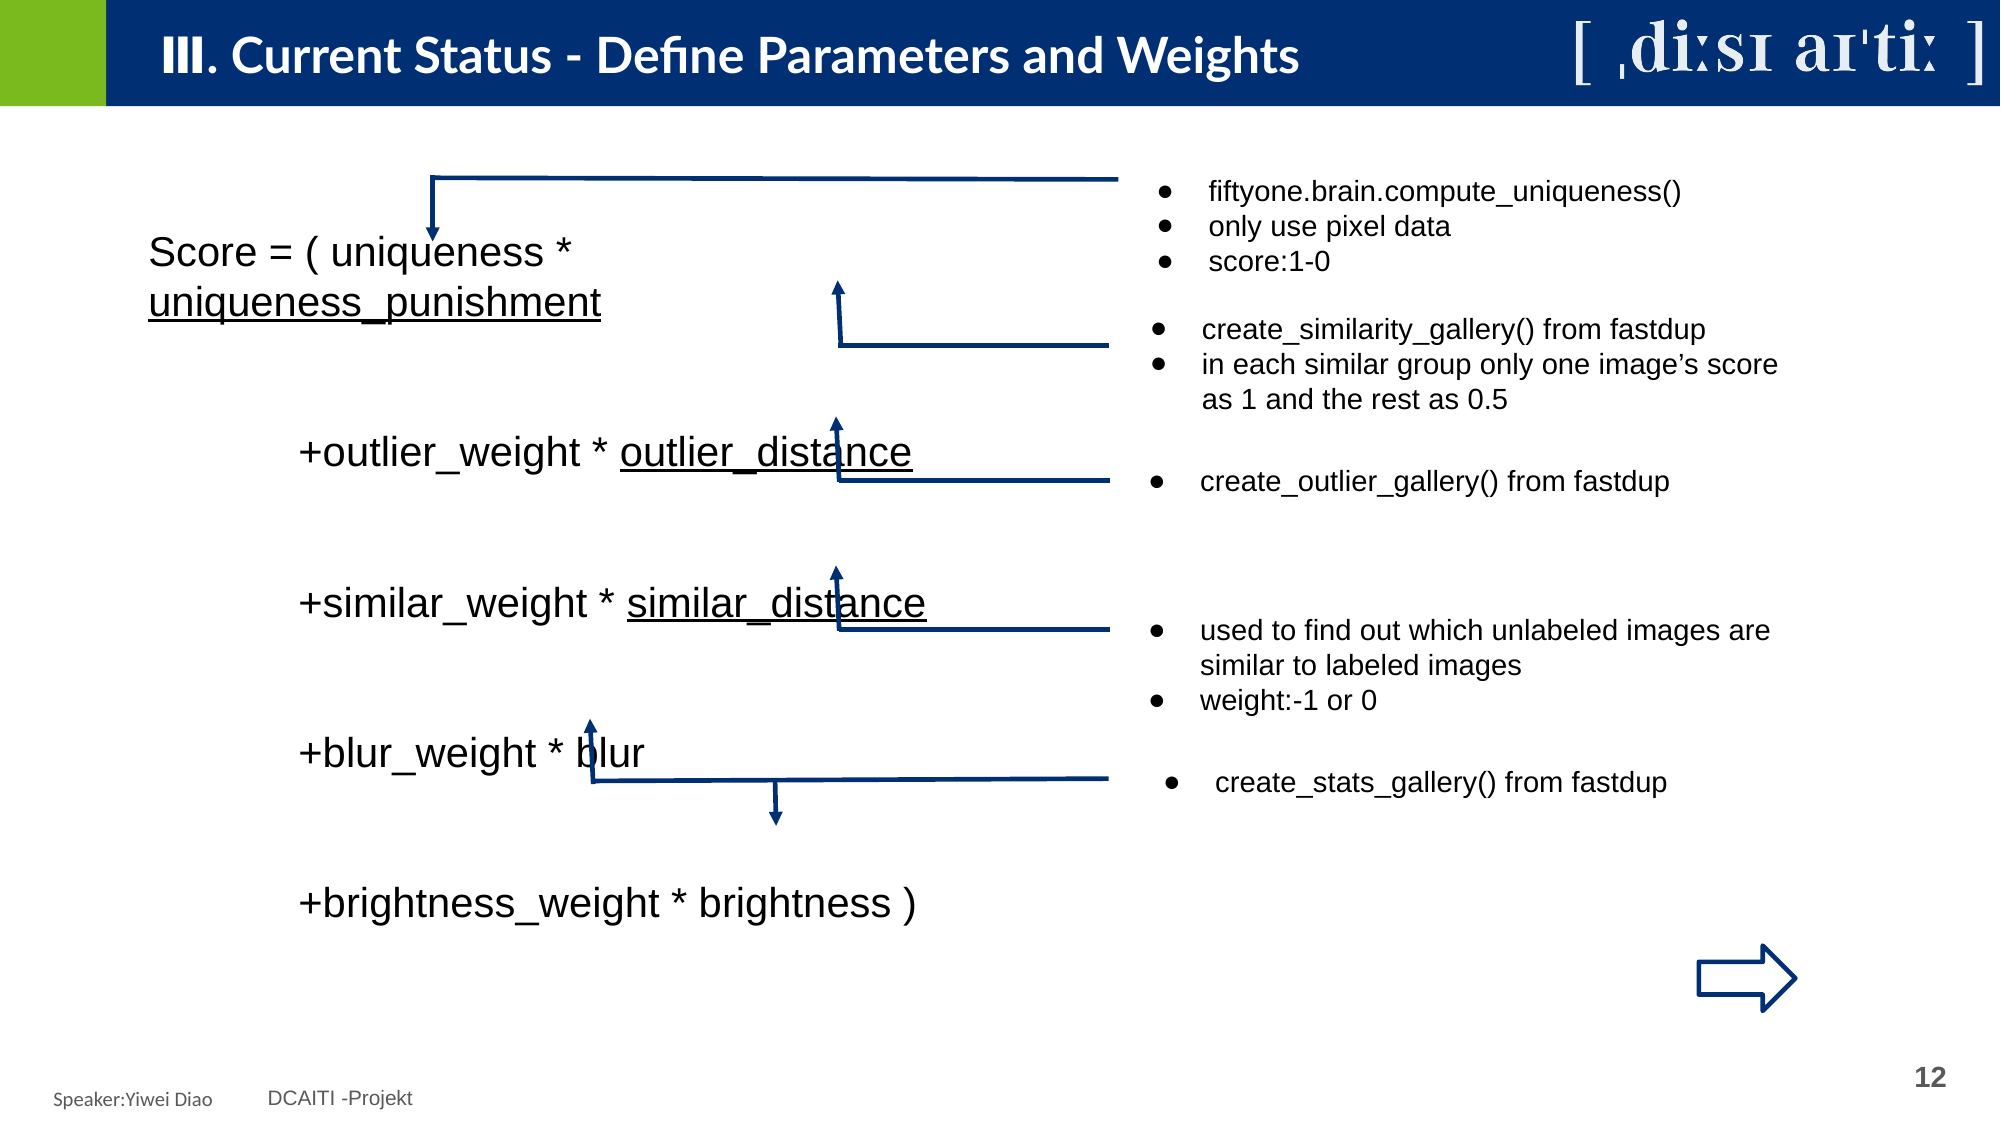

Ⅲ. Current Status - Define Parameters and Weights
fiftyone.brain.compute_uniqueness()
only use pixel data
score:1-0
Score = ( uniqueness * uniqueness_punishment

+outlier_weight * outlier_distance

+similar_weight * similar_distance

+blur_weight * blur

+brightness_weight * brightness )

create_similarity_gallery() from fastdup
in each similar group only one image’s score as 1 and the rest as 0.5
create_outlier_gallery() from fastdup
used to find out which unlabeled images are similar to labeled images
weight:-1 or 0
create_stats_gallery() from fastdup

12

DCAITI -Projekt
Speaker:Yiwei Diao